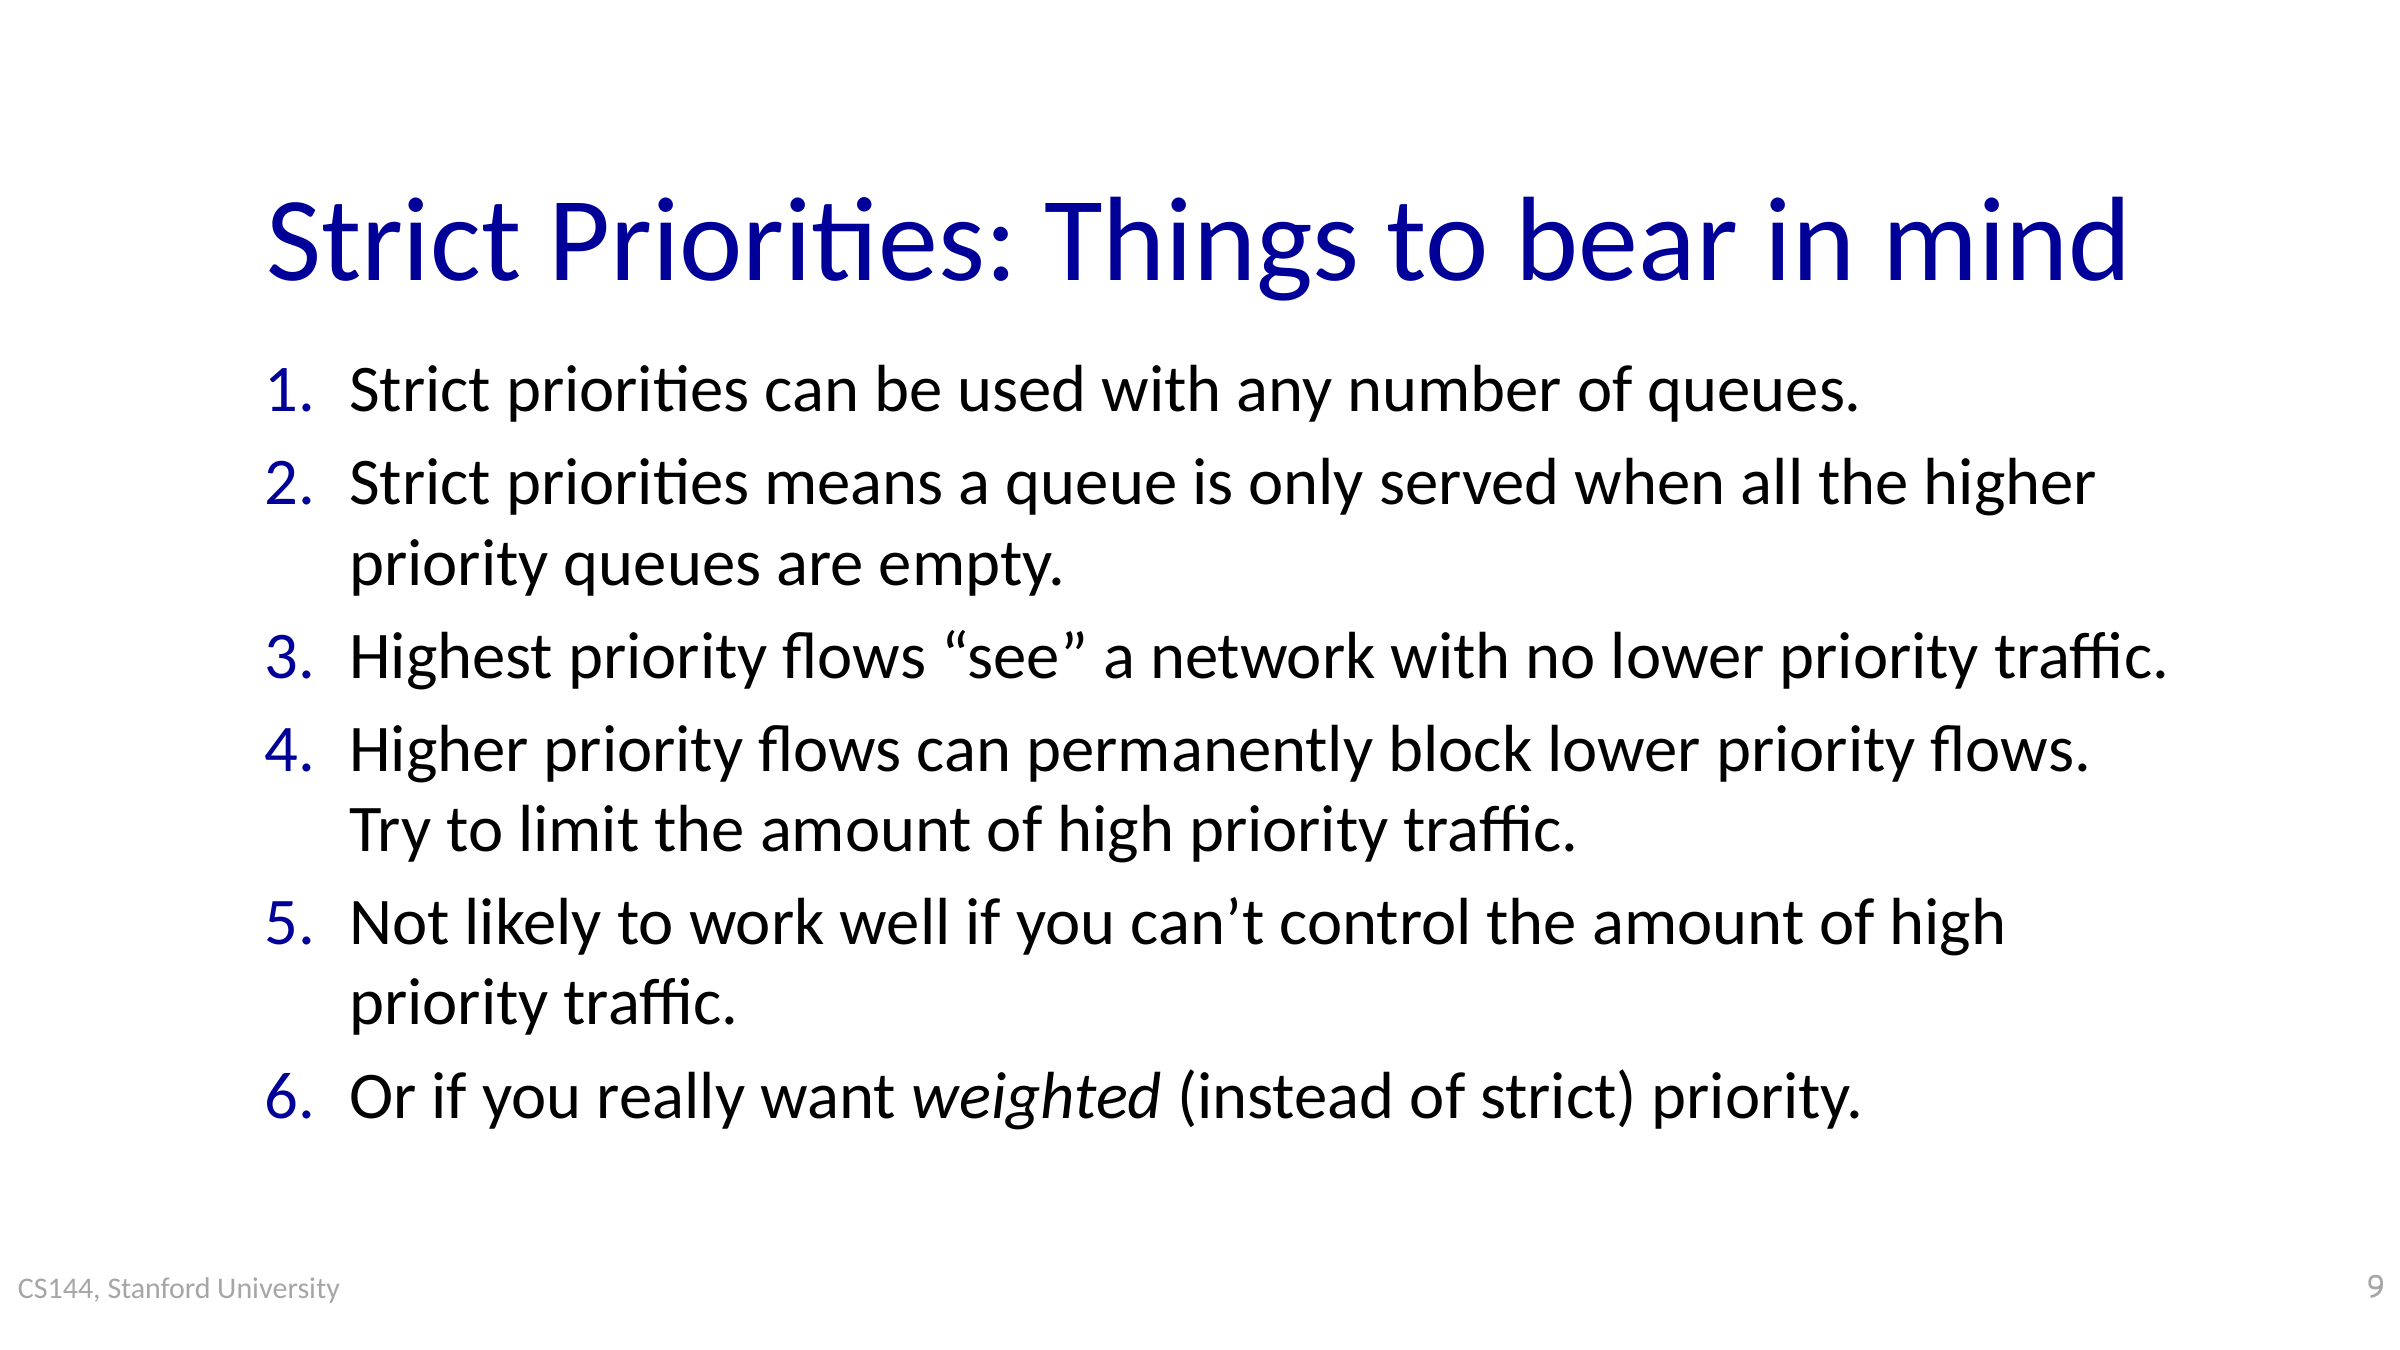

# Strict Priorities: Things to bear in mind
Strict priorities can be used with any number of queues.
Strict priorities means a queue is only served when all the higher priority queues are empty.
Highest priority flows “see” a network with no lower priority traffic.
Higher priority flows can permanently block lower priority flows. Try to limit the amount of high priority traffic.
Not likely to work well if you can’t control the amount of high priority traffic.
Or if you really want weighted (instead of strict) priority.
9